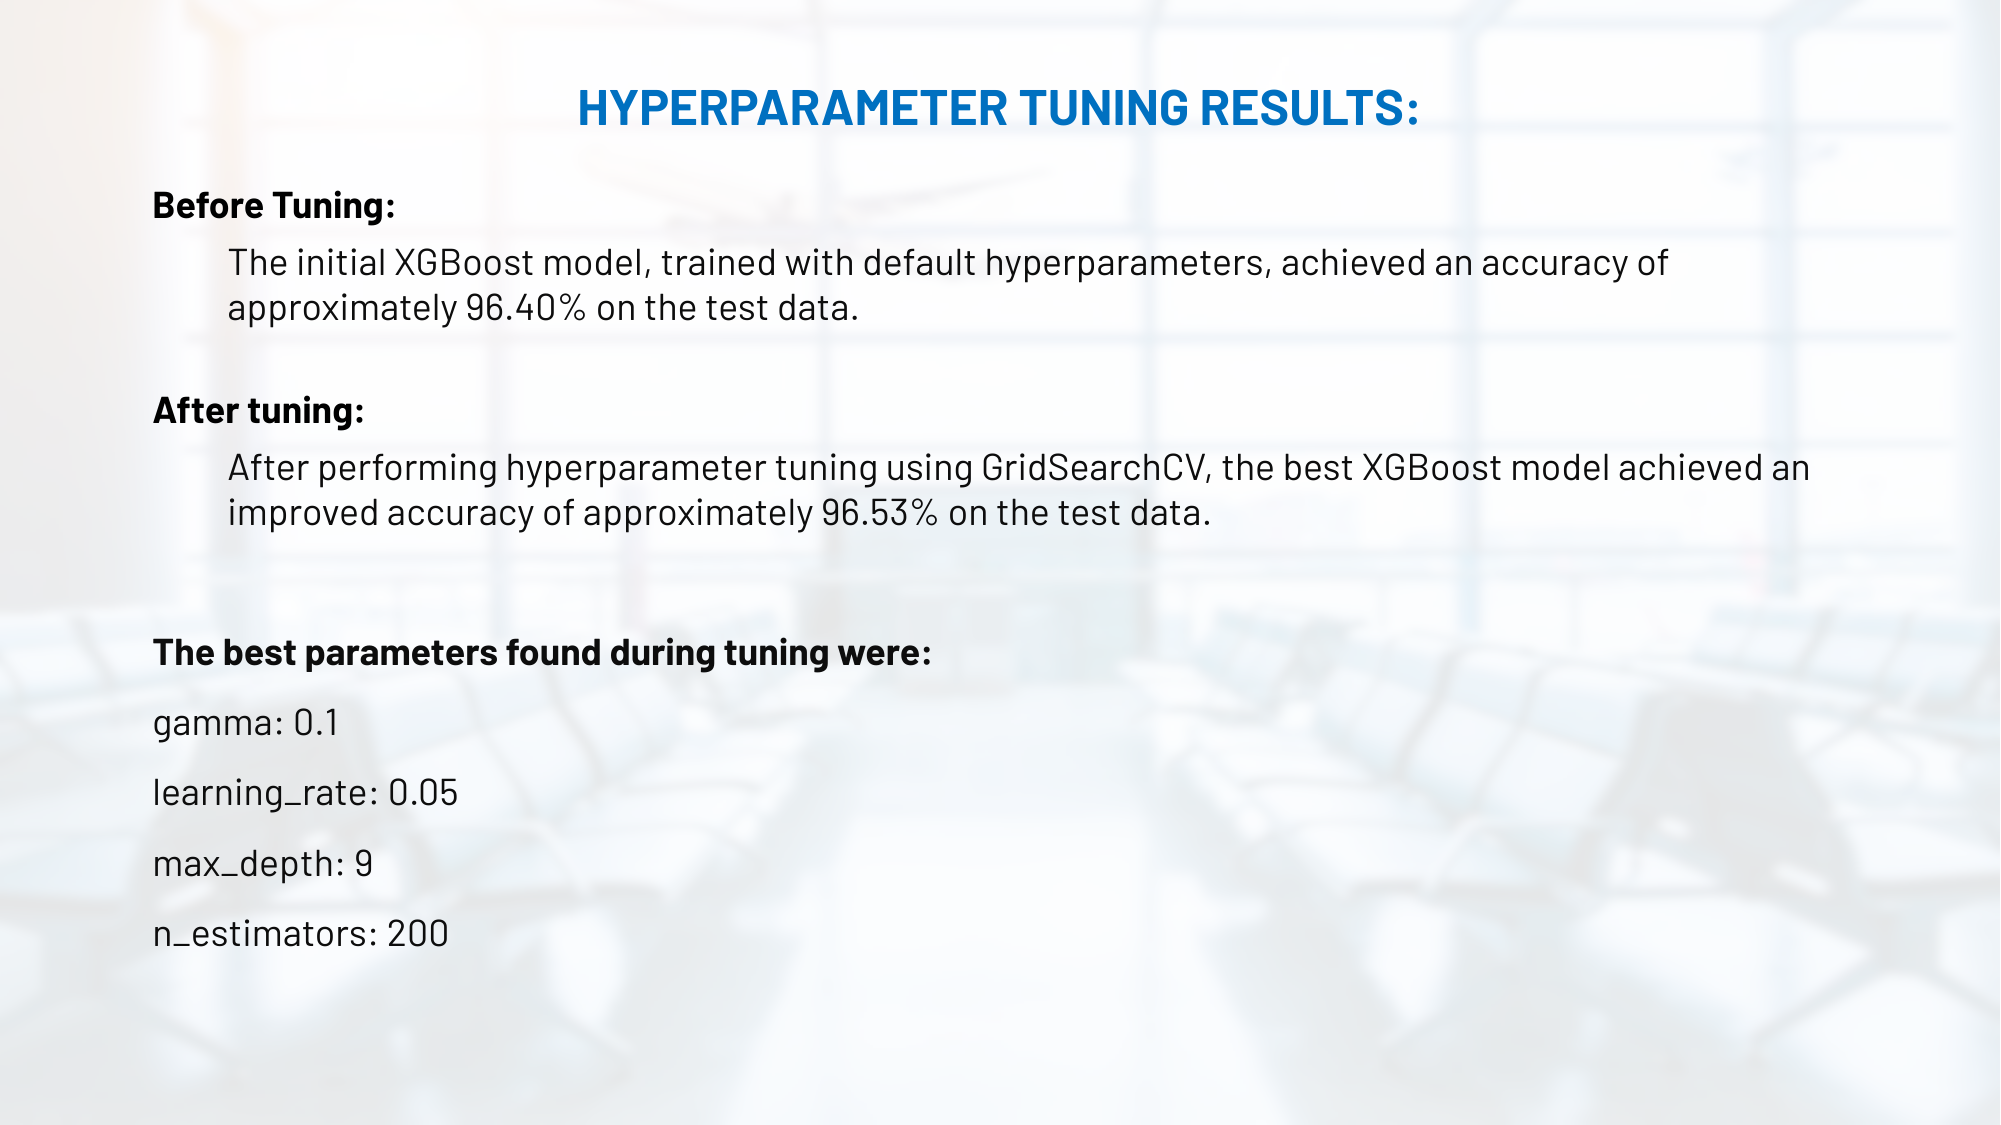

HYPERPARAMETER TUNING RESULTS:

Before Tuning:
The initial XGBoost model, trained with default hyperparameters, achieved an accuracy of approximately 96.40% on the test data.

After tuning:
After performing hyperparameter tuning using GridSearchCV, the best XGBoost model achieved an improved accuracy of approximately 96.53% on the test data.

The best parameters found during tuning were:
gamma: 0.1
learning_rate: 0.05
max_depth: 9
n_estimators: 200